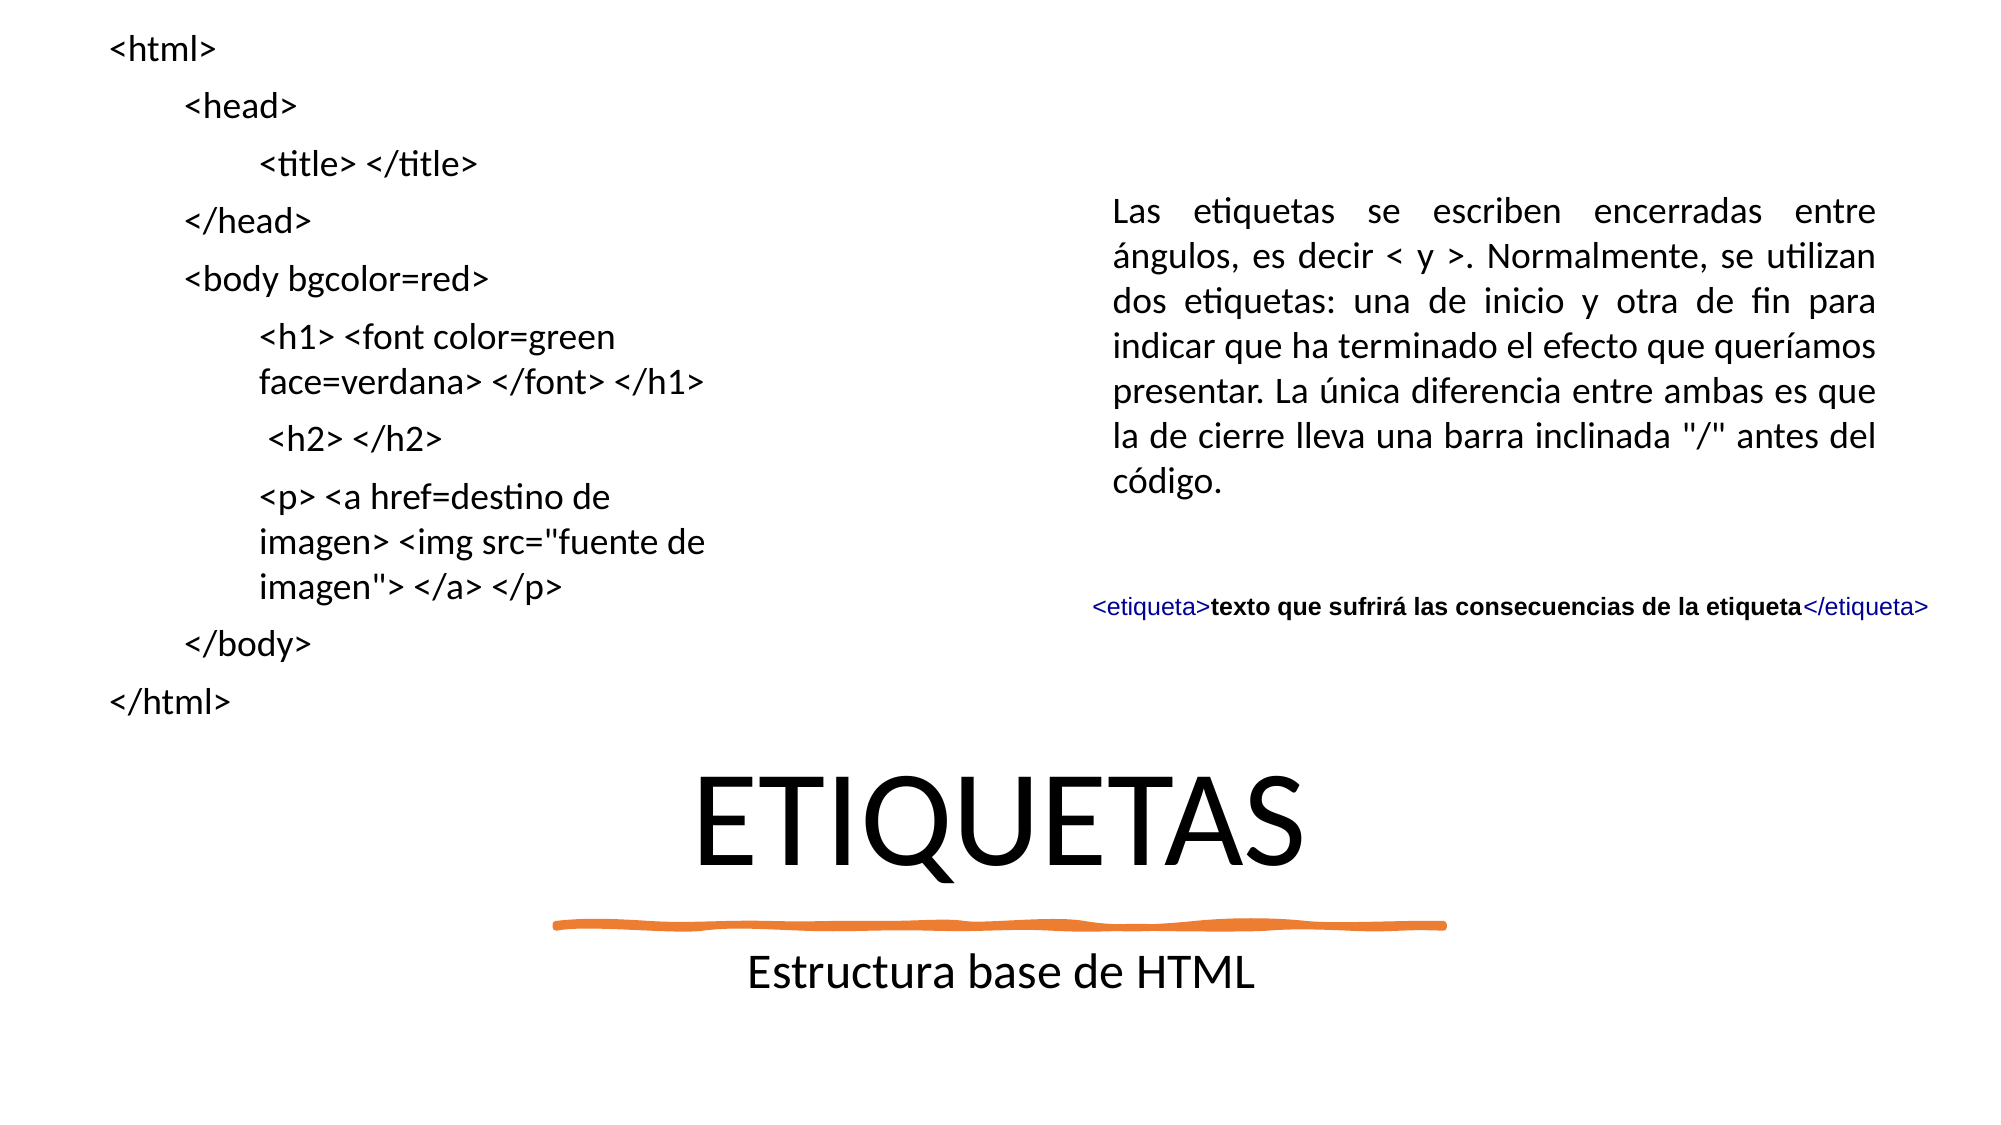

<html>
<head>
<title> </title>
</head>
<body bgcolor=red>
<h1> <font color=green face=verdana> </font> </h1>
 <h2> </h2>
<p> <a href=destino de imagen> <img src="fuente de imagen"> </a> </p>
</body>
</html>
Las etiquetas se escriben encerradas entre ángulos, es decir < y >. Normalmente, se utilizan dos etiquetas: una de inicio y otra de fin para indicar que ha terminado el efecto que queríamos presentar. La única diferencia entre ambas es que la de cierre lleva una barra inclinada "/" antes del código.
<etiqueta>texto que sufrirá las consecuencias de la etiqueta</etiqueta>
# ETIQUETAS

Estructura base de HTML